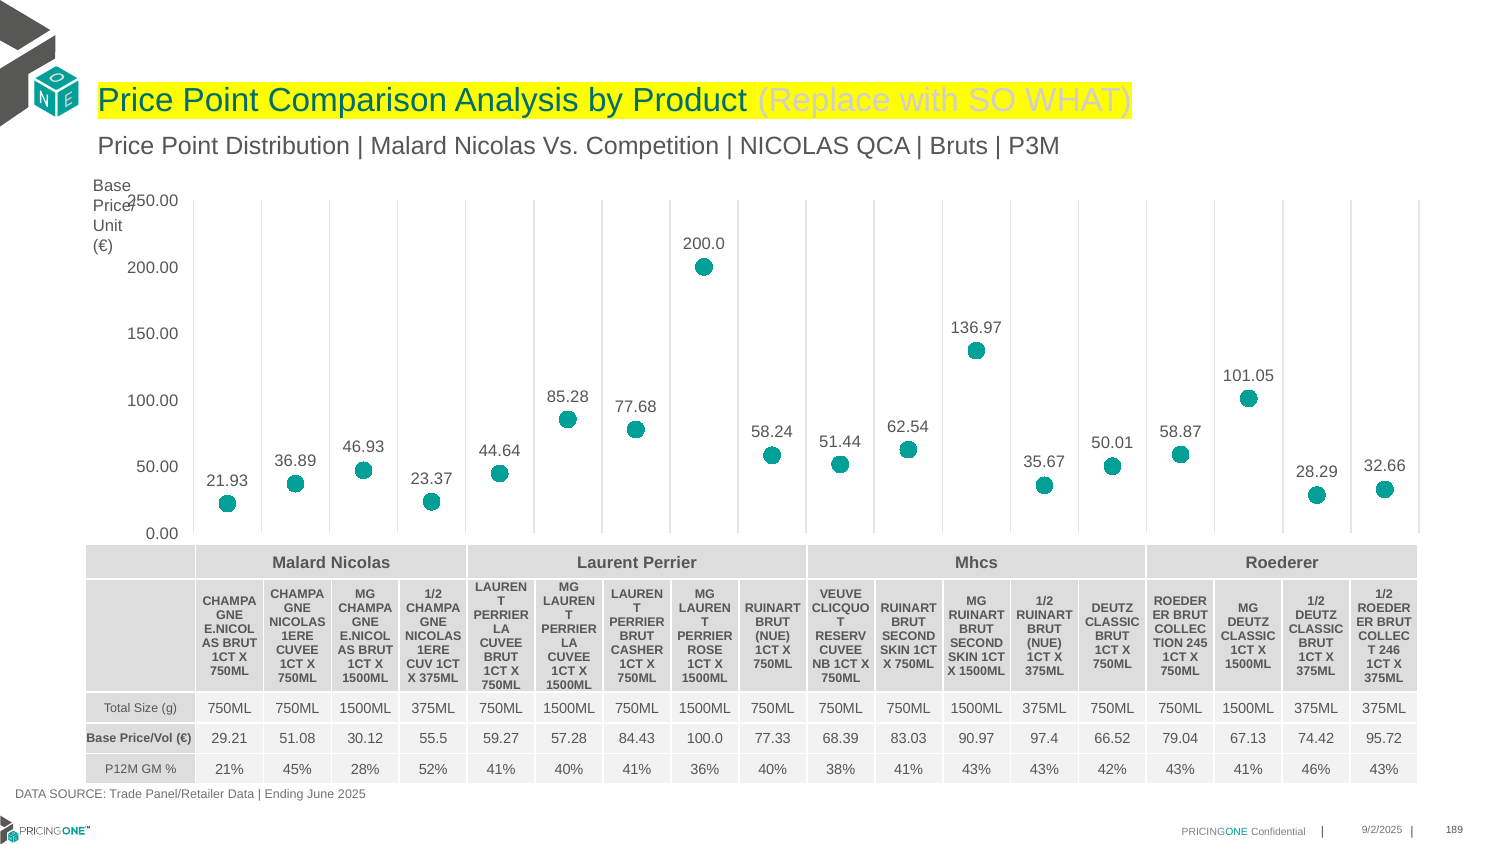

# Price Point Comparison Analysis by Product (Replace with SO WHAT)
Price Point Distribution | Malard Nicolas Vs. Competition | NICOLAS QCA | Bruts | P3M
Base Price/Unit (€)

### Chart

| Category | Base Price/Unit |
|---|---|
| CHAMPAGNE E.NICOLAS BRUT 1CT X 750ML | 21.93 |
| CHAMPAGNE NICOLAS 1ERE CUVEE 1CT X 750ML | 36.89 |
| MG CHAMPAGNE E.NICOLAS BRUT 1CT X 1500ML | 46.93 |
| 1/2 CHAMPAGNE NICOLAS 1ERE CUV 1CT X 375ML | 23.37 |
| LAURENT PERRIER LA CUVEE BRUT 1CT X 750ML | 44.64 |
| MG LAURENT PERRIER LA CUVEE 1CT X 1500ML | 85.28 |
| LAURENT PERRIER BRUT CASHER 1CT X 750ML | 77.68 |
| MG LAURENT PERRIER ROSE 1CT X 1500ML | 200.0 |
| RUINART BRUT (NUE) 1CT X 750ML | 58.24 |
| VEUVE CLICQUOT RESERV CUVEE NB 1CT X 750ML | 51.44 |
| RUINART BRUT SECOND SKIN 1CT X 750ML | 62.54 |
| MG RUINART BRUT SECOND SKIN 1CT X 1500ML | 136.97 |
| 1/2 RUINART BRUT (NUE) 1CT X 375ML | 35.67 |
| DEUTZ CLASSIC BRUT 1CT X 750ML | 50.01 |
| ROEDERER BRUT COLLECTION 245 1CT X 750ML | 58.87 |
| MG DEUTZ CLASSIC 1CT X 1500ML | 101.05 |
| 1/2 DEUTZ CLASSIC BRUT 1CT X 375ML | 28.29 |
| 1/2 ROEDERER BRUT COLLECT 246 1CT X 375ML | 32.66 |
|  | Malard Nicolas | Malard Nicolas | Malard Nicolas | Malard Nicolas | Laurent Perrier | Laurent Perrier | Laurent Perrier | Laurent Perrier | Mhcs | Mhcs | Mhcs | Mhcs | Mhcs | Roederer | Roederer | Roederer | Roederer | Roederer |
| --- | --- | --- | --- | --- | --- | --- | --- | --- | --- | --- | --- | --- | --- | --- | --- | --- | --- | --- |
|  | CHAMPAGNE E.NICOLAS BRUT 1CT X 750ML | CHAMPAGNE NICOLAS 1ERE CUVEE 1CT X 750ML | MG CHAMPAGNE E.NICOLAS BRUT 1CT X 1500ML | 1/2 CHAMPAGNE NICOLAS 1ERE CUV 1CT X 375ML | LAURENT PERRIER LA CUVEE BRUT 1CT X 750ML | MG LAURENT PERRIER LA CUVEE 1CT X 1500ML | LAURENT PERRIER BRUT CASHER 1CT X 750ML | MG LAURENT PERRIER ROSE 1CT X 1500ML | RUINART BRUT (NUE) 1CT X 750ML | VEUVE CLICQUOT RESERV CUVEE NB 1CT X 750ML | RUINART BRUT SECOND SKIN 1CT X 750ML | MG RUINART BRUT SECOND SKIN 1CT X 1500ML | 1/2 RUINART BRUT (NUE) 1CT X 375ML | DEUTZ CLASSIC BRUT 1CT X 750ML | ROEDERER BRUT COLLECTION 245 1CT X 750ML | MG DEUTZ CLASSIC 1CT X 1500ML | 1/2 DEUTZ CLASSIC BRUT 1CT X 375ML | 1/2 ROEDERER BRUT COLLECT 246 1CT X 375ML |
| Total Size (g) | 750ML | 750ML | 1500ML | 375ML | 750ML | 1500ML | 750ML | 1500ML | 750ML | 750ML | 750ML | 1500ML | 375ML | 750ML | 750ML | 1500ML | 375ML | 375ML |
| Base Price/Vol (€) | 29.21 | 51.08 | 30.12 | 55.5 | 59.27 | 57.28 | 84.43 | 100.0 | 77.33 | 68.39 | 83.03 | 90.97 | 97.4 | 66.52 | 79.04 | 67.13 | 74.42 | 95.72 |
| P12M GM % | 21% | 45% | 28% | 52% | 41% | 40% | 41% | 36% | 40% | 38% | 41% | 43% | 43% | 42% | 43% | 41% | 46% | 43% |
DATA SOURCE: Trade Panel/Retailer Data | Ending June 2025

9/2/2025
189